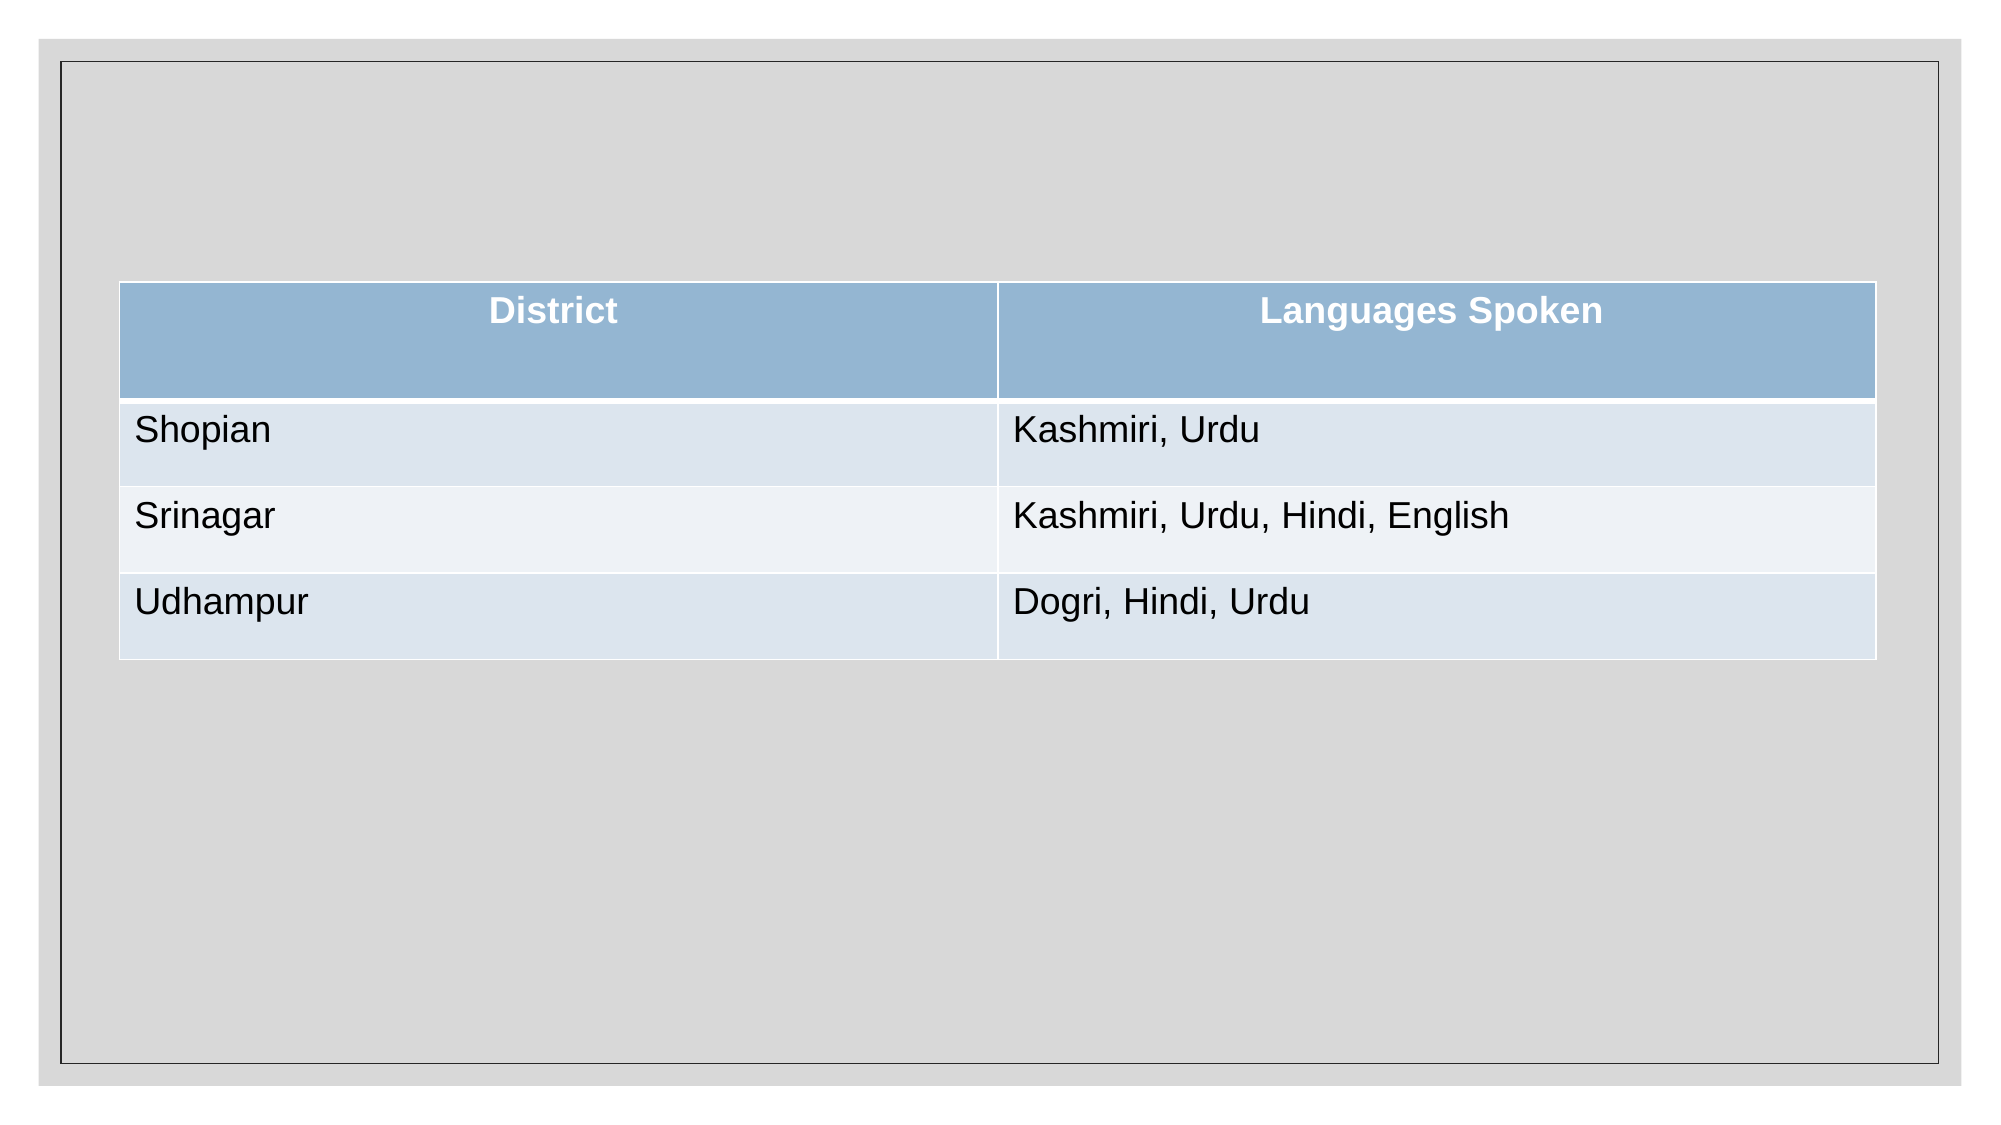

| District | Languages Spoken |
| --- | --- |
| Shopian | Kashmiri, Urdu |
| Srinagar | Kashmiri, Urdu, Hindi, English |
| Udhampur | Dogri, Hindi, Urdu |